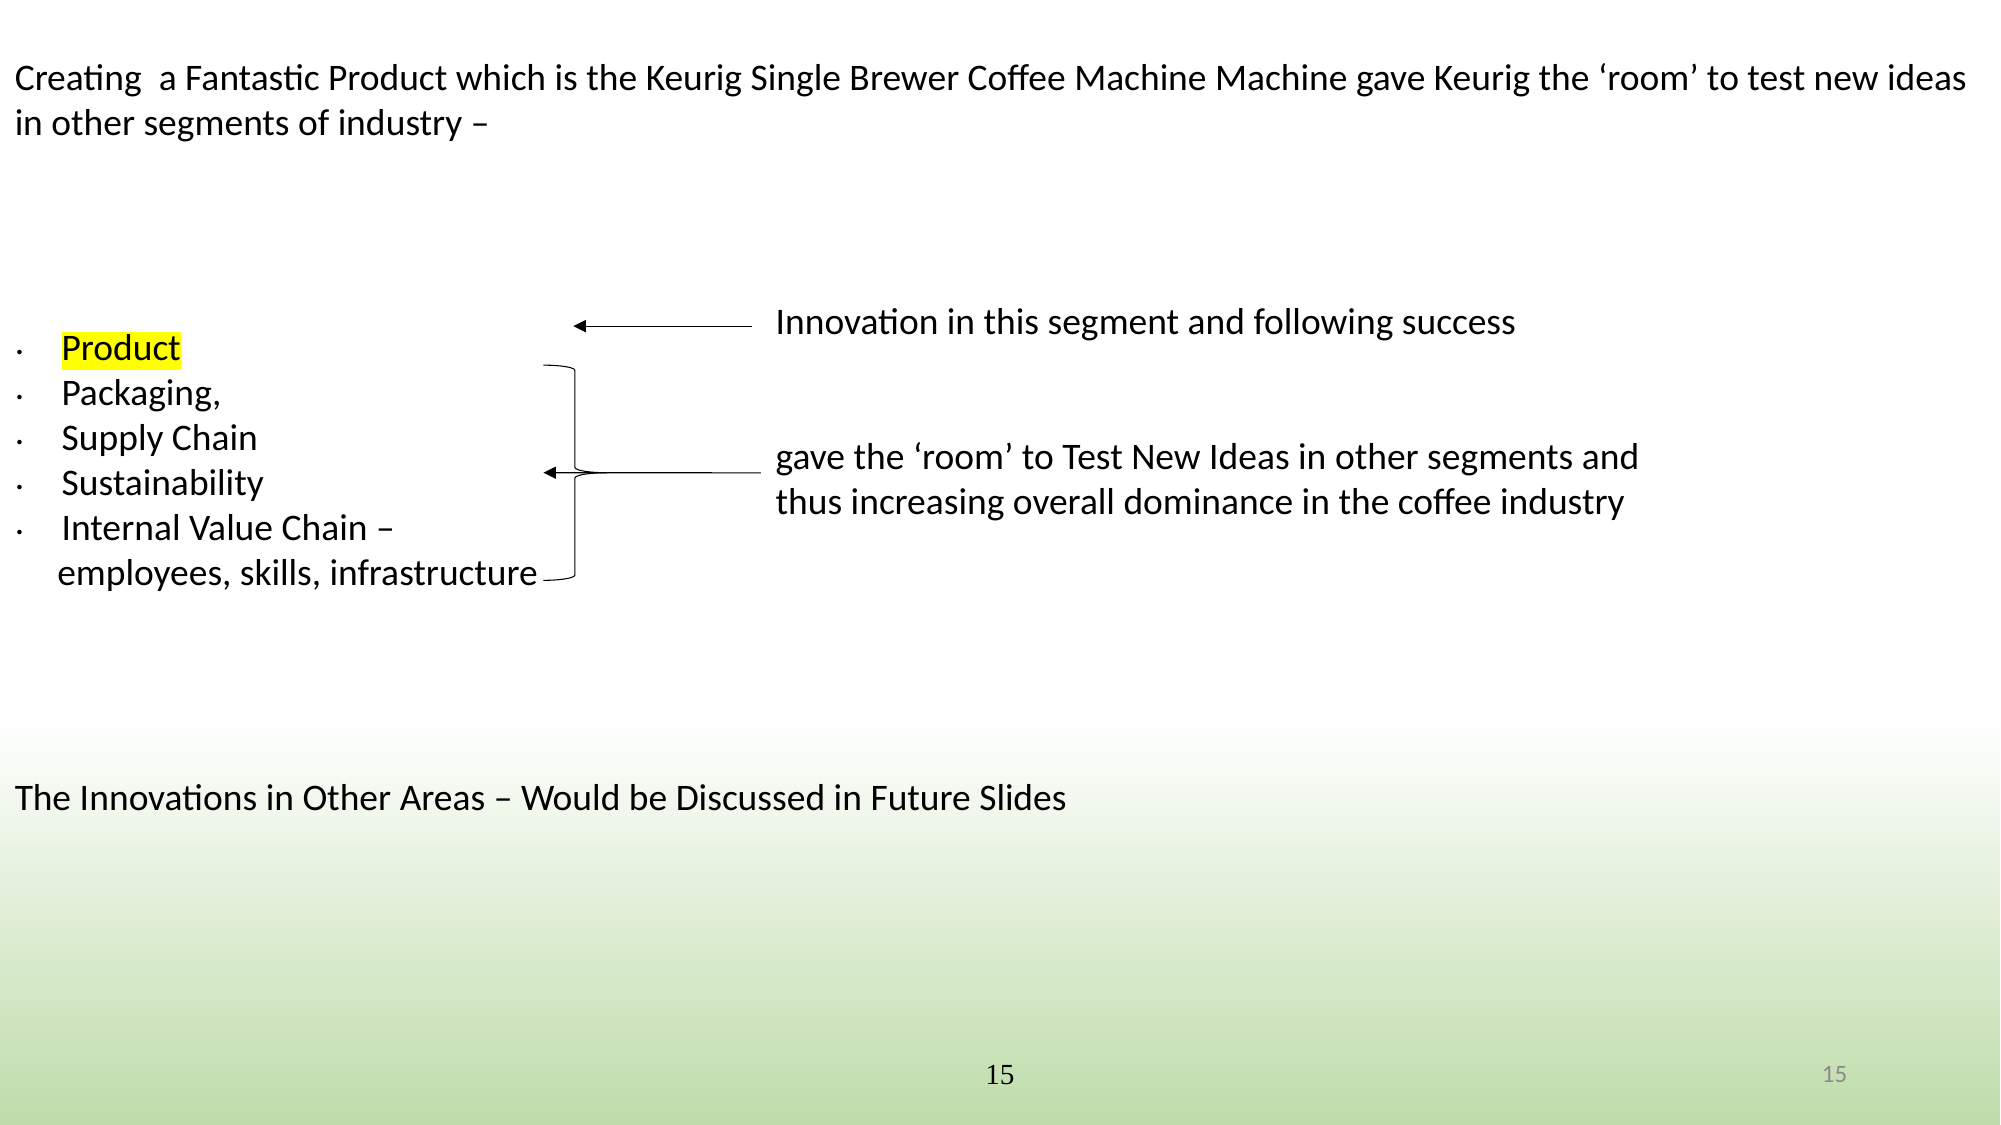

Creating  a Fantastic Product which is the Keurig Single Brewer Coffee Machine Machine gave Keurig the ‘room’ to test new ideas in other segments of industry –

Product
Packaging,
Supply Chain
Sustainability
Internal Value Chain –
     employees, skills, infrastructure

The Innovations in Other Areas – Would be Discussed in Future Slides

Innovation in this segment and following success

gave the ‘room’ to Test New Ideas in other segments and thus increasing overall dominance in the coffee industry

15
15